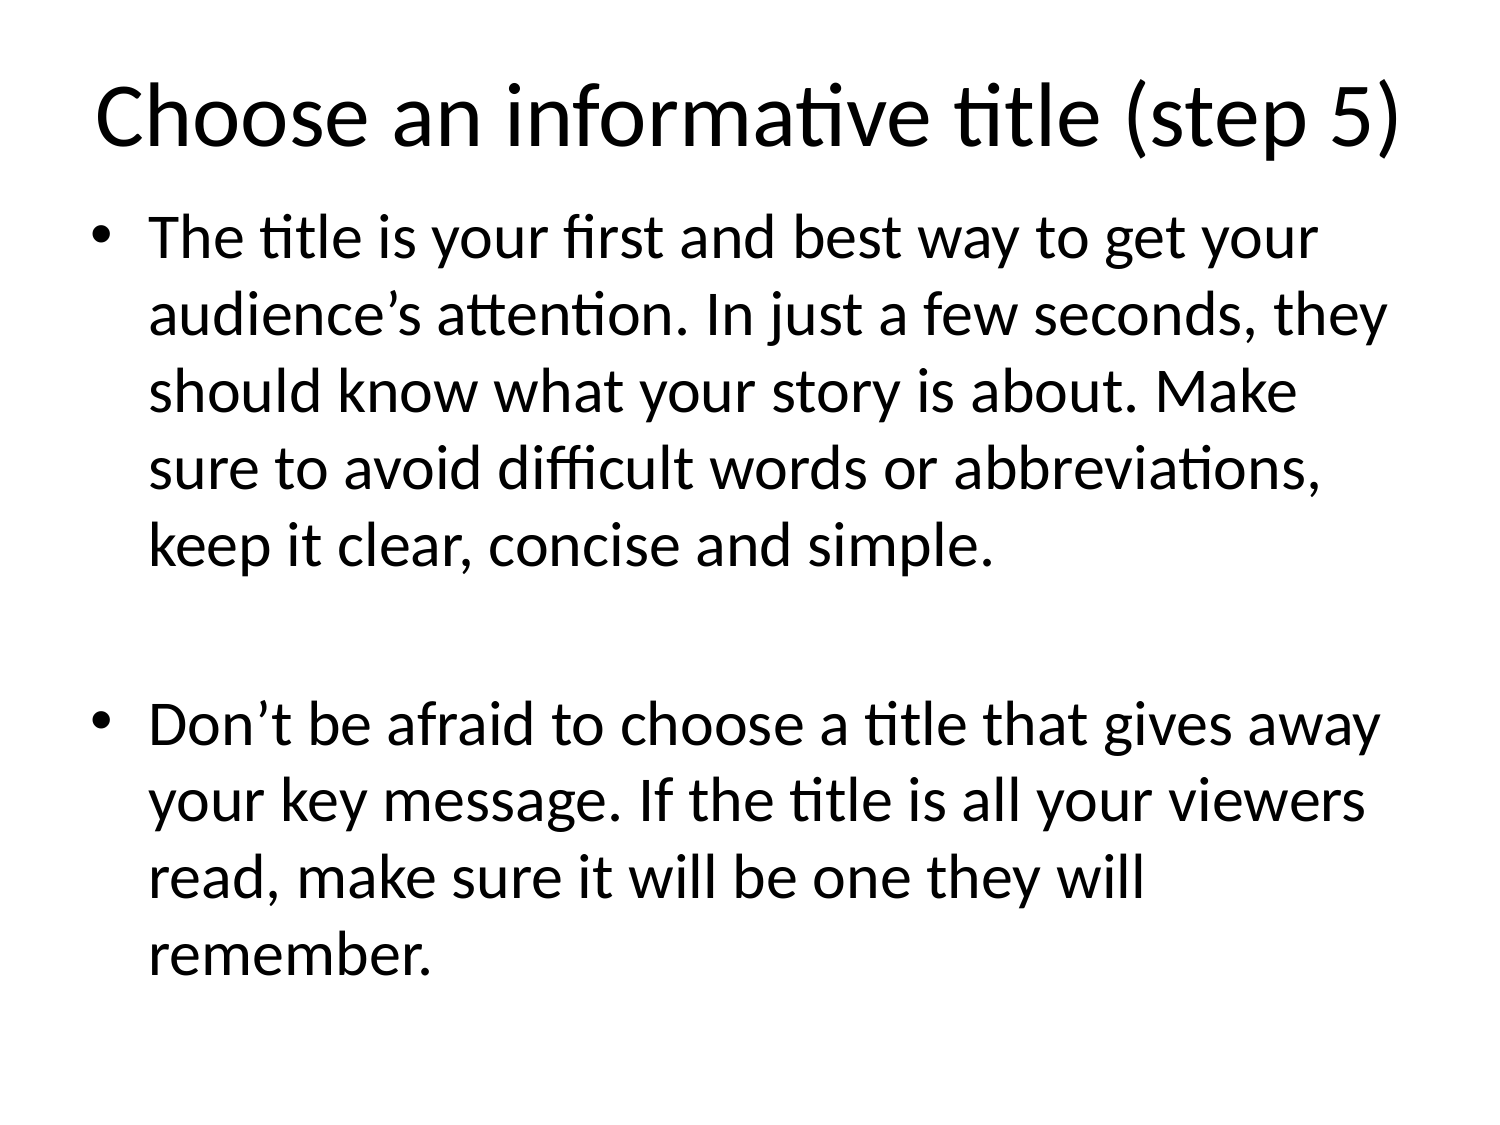

# Choose an informative title (step 5)
The title is your first and best way to get your audience’s attention. In just a few seconds, they should know what your story is about. Make sure to avoid difficult words or abbreviations, keep it clear, concise and simple.

Don’t be afraid to choose a title that gives away your key message. If the title is all your viewers read, make sure it will be one they will remember.